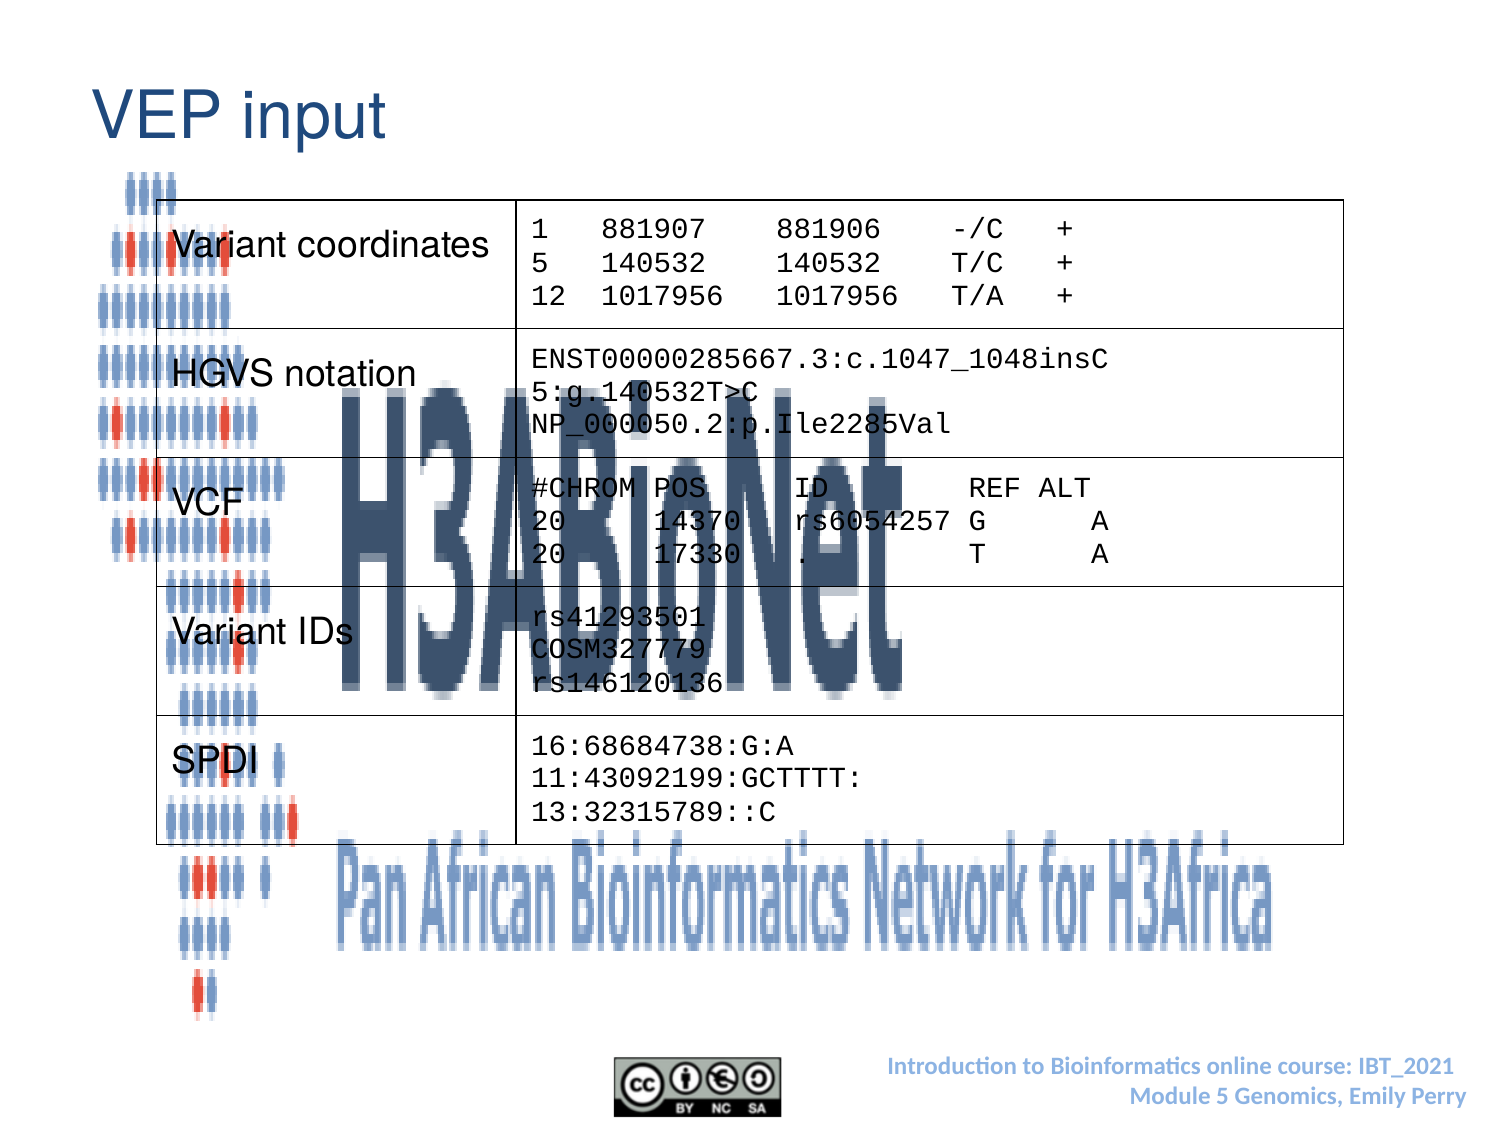

# VEP input
| Variant coordinates | 1 881907 881906 -/C + 5 140532 140532 T/C + 12 1017956 1017956 T/A + |
| --- | --- |
| HGVS notation | ENST00000285667.3:c.1047\_1048insC 5:g.140532T>C NP\_000050.2:p.Ile2285Val |
| VCF | #CHROM POS ID REF ALT 20 14370 rs6054257 G A 20 17330 . T A |
| Variant IDs | rs41293501 COSM327779 rs146120136 |
| SPDI | 16:68684738:G:A 11:43092199:GCTTTT: 13:32315789::C |